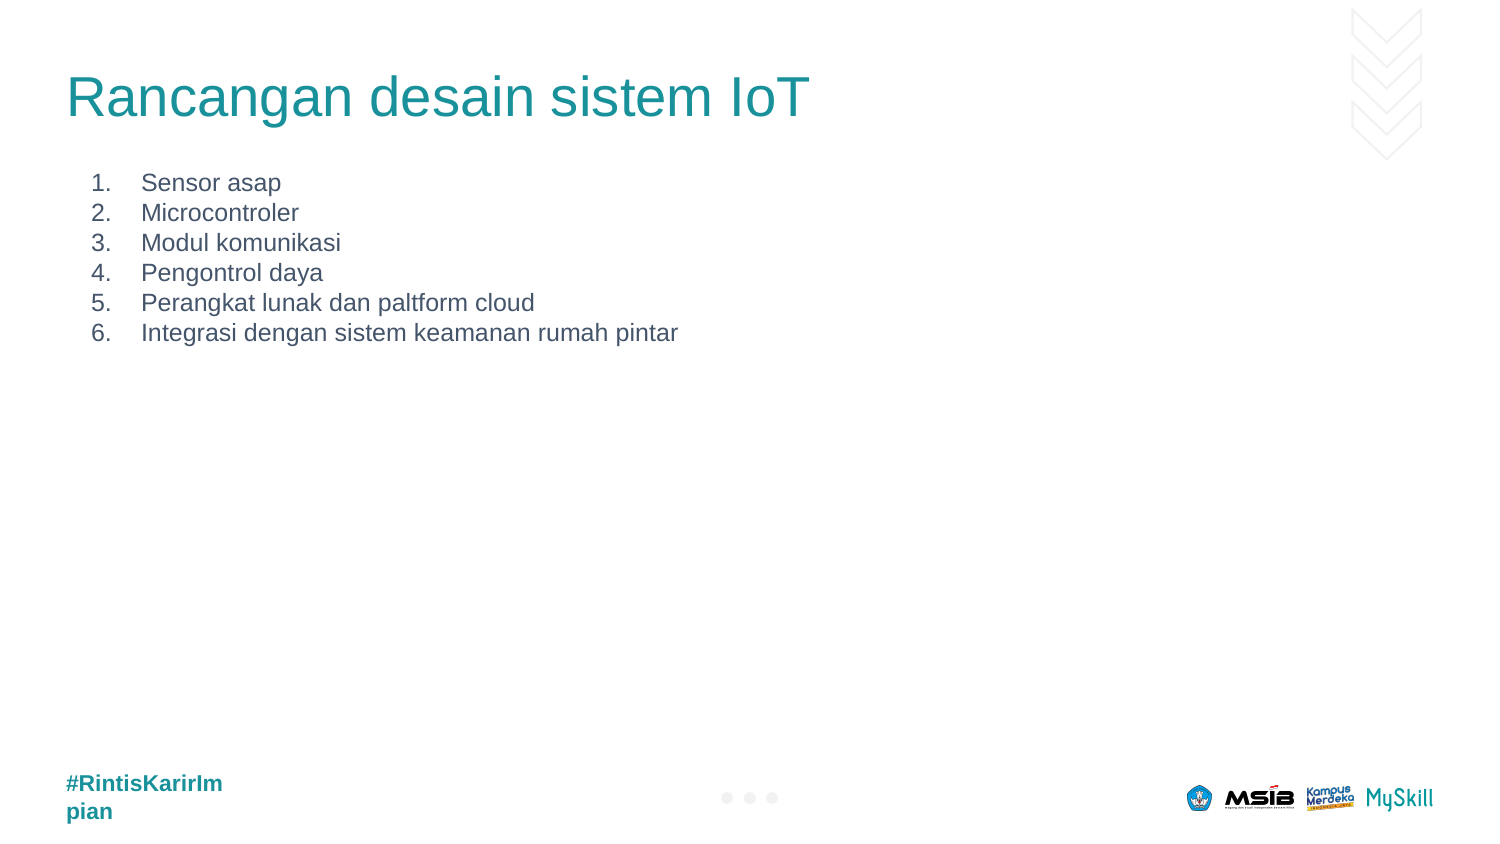

# Rancangan desain sistem IoT
Sensor asap
Microcontroler
Modul komunikasi
Pengontrol daya
Perangkat lunak dan paltform cloud
Integrasi dengan sistem keamanan rumah pintar